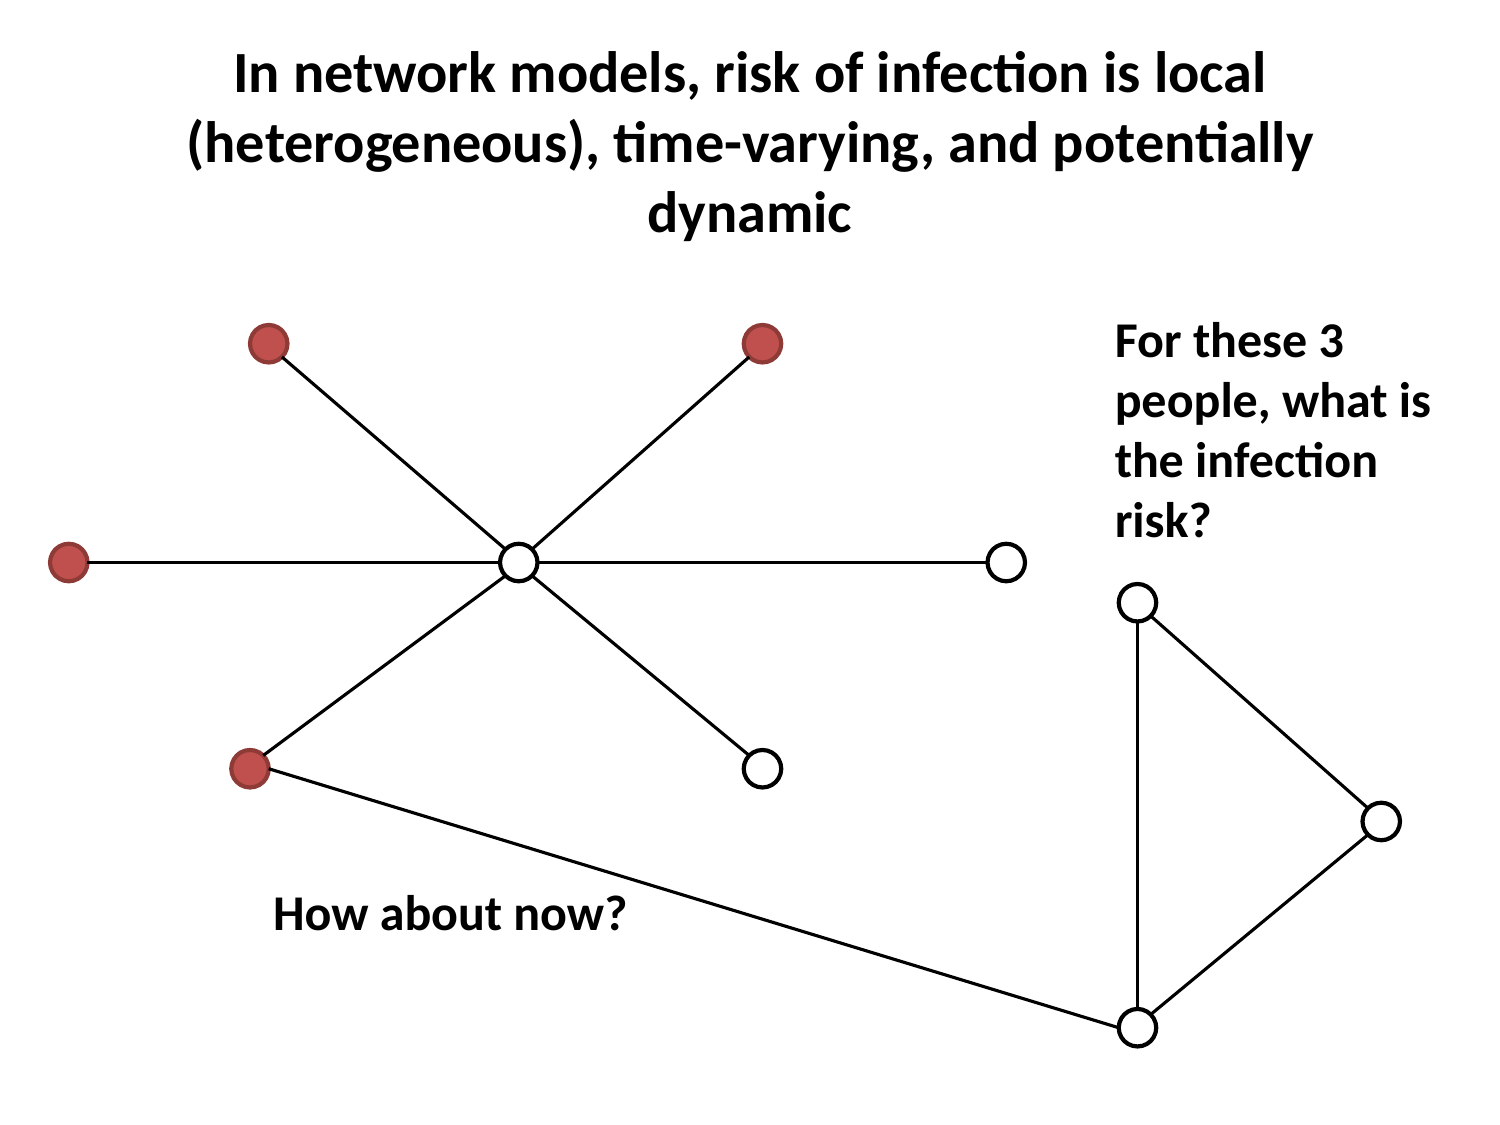

# In network models, risk of infection is local (heterogeneous), time-varying, and potentially dynamic
For these 3 people, what is the infection risk?

How about now?